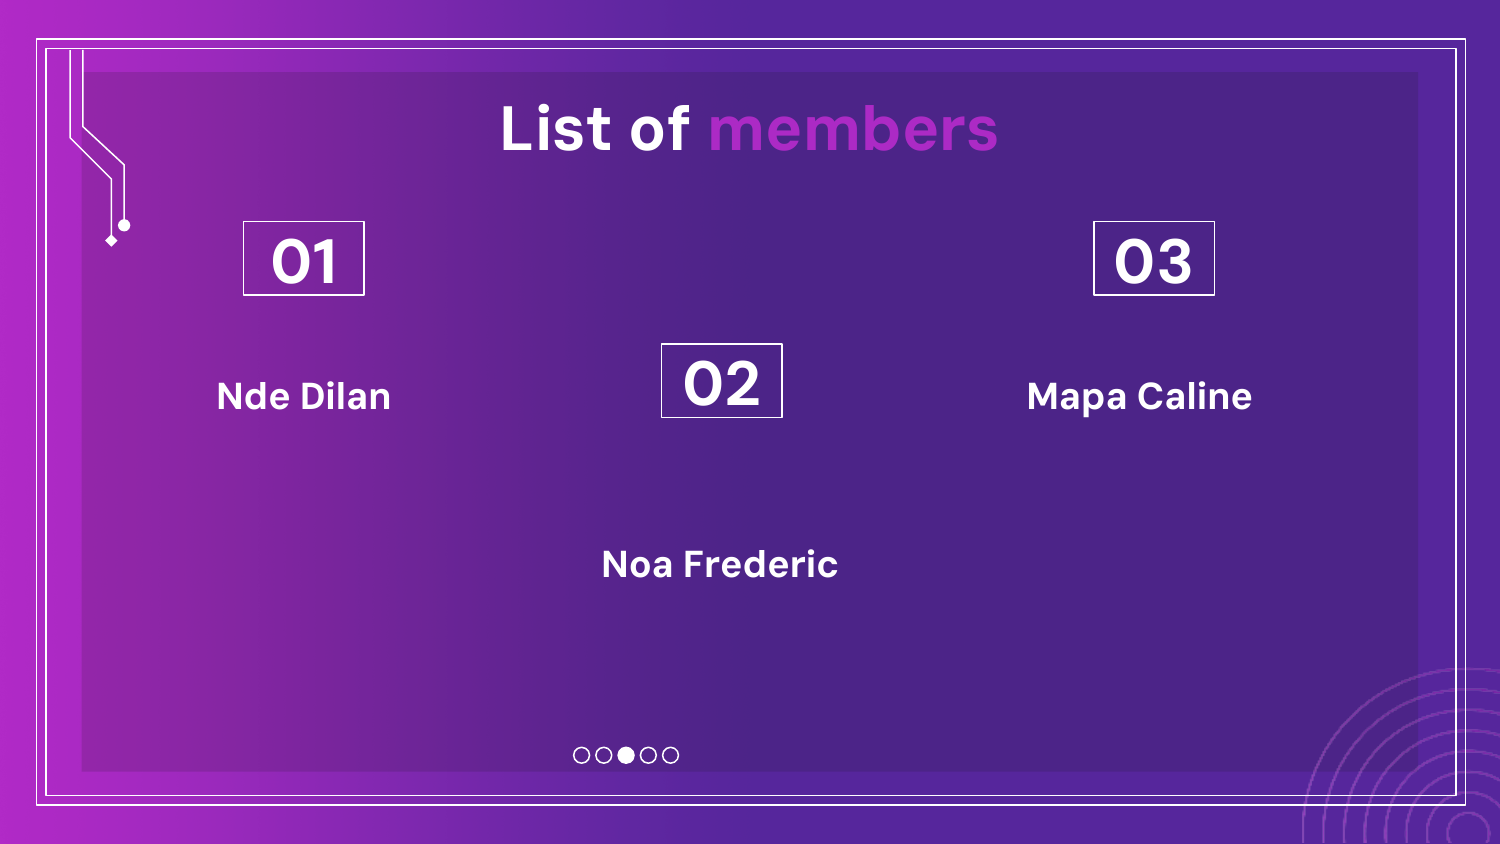

# List of members
01
03
02
Nde Dilan
Mapa Caline
Noa Frederic